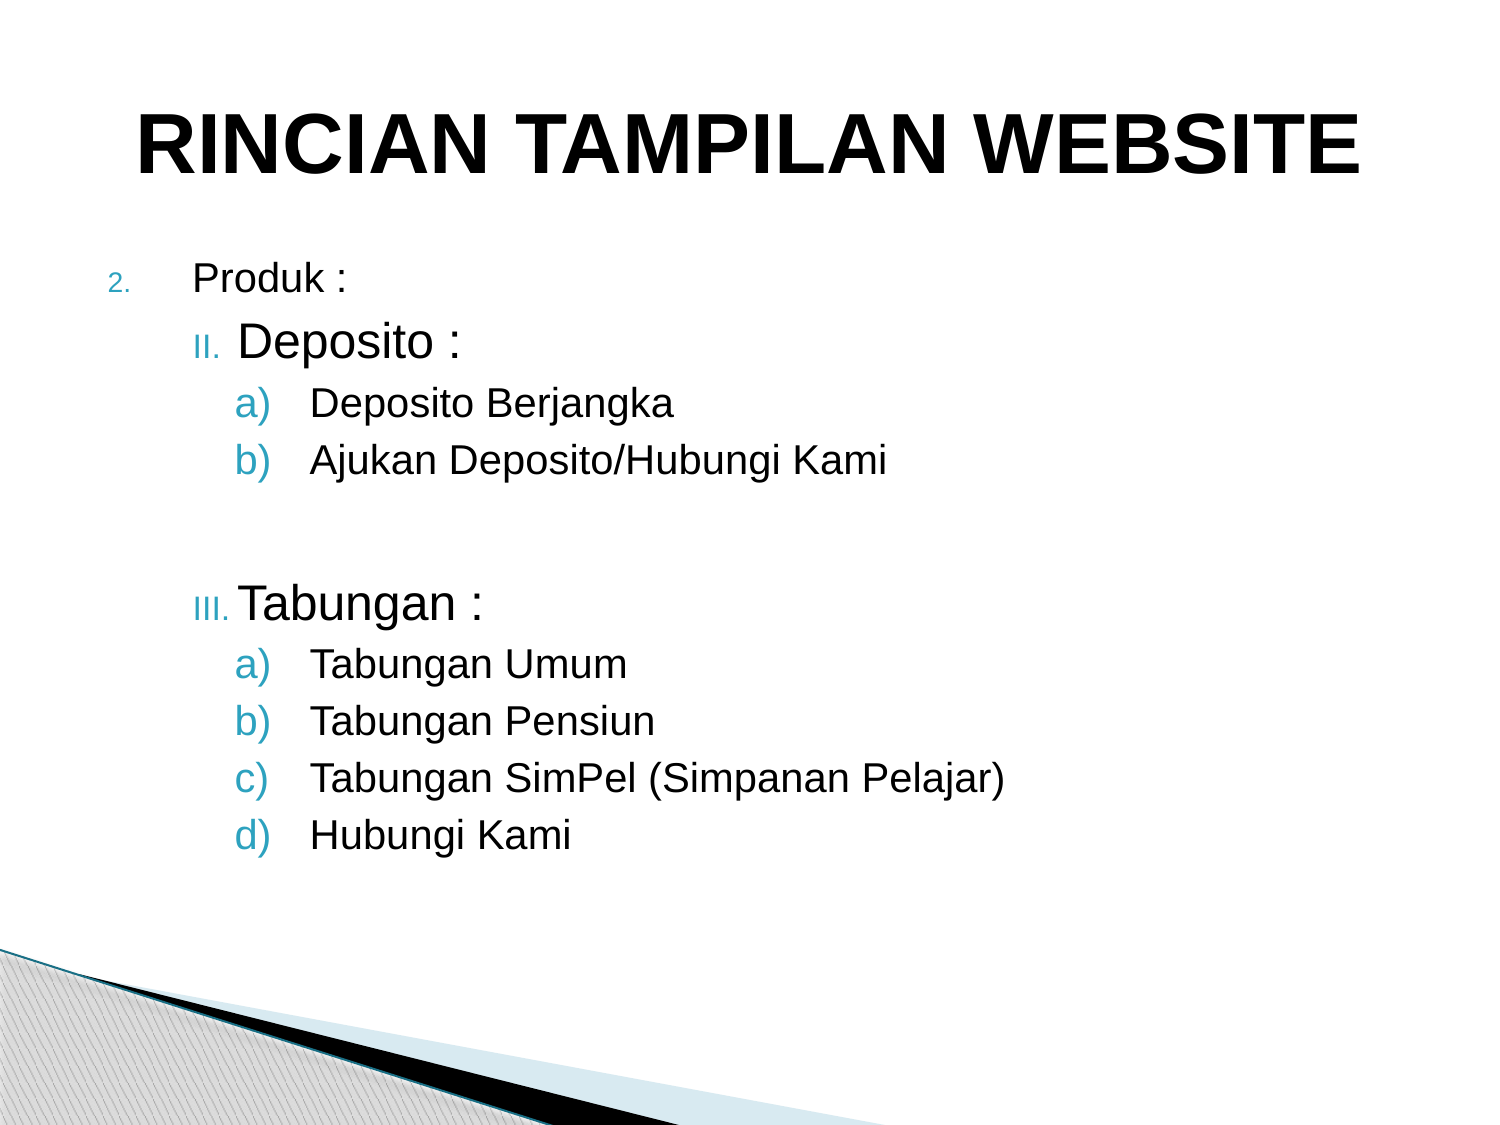

# RINCIAN TAMPILAN WEBSITE
Produk :
Deposito :
Deposito Berjangka
Ajukan Deposito/Hubungi Kami

Tabungan :
Tabungan Umum
Tabungan Pensiun
Tabungan SimPel (Simpanan Pelajar)
Hubungi Kami